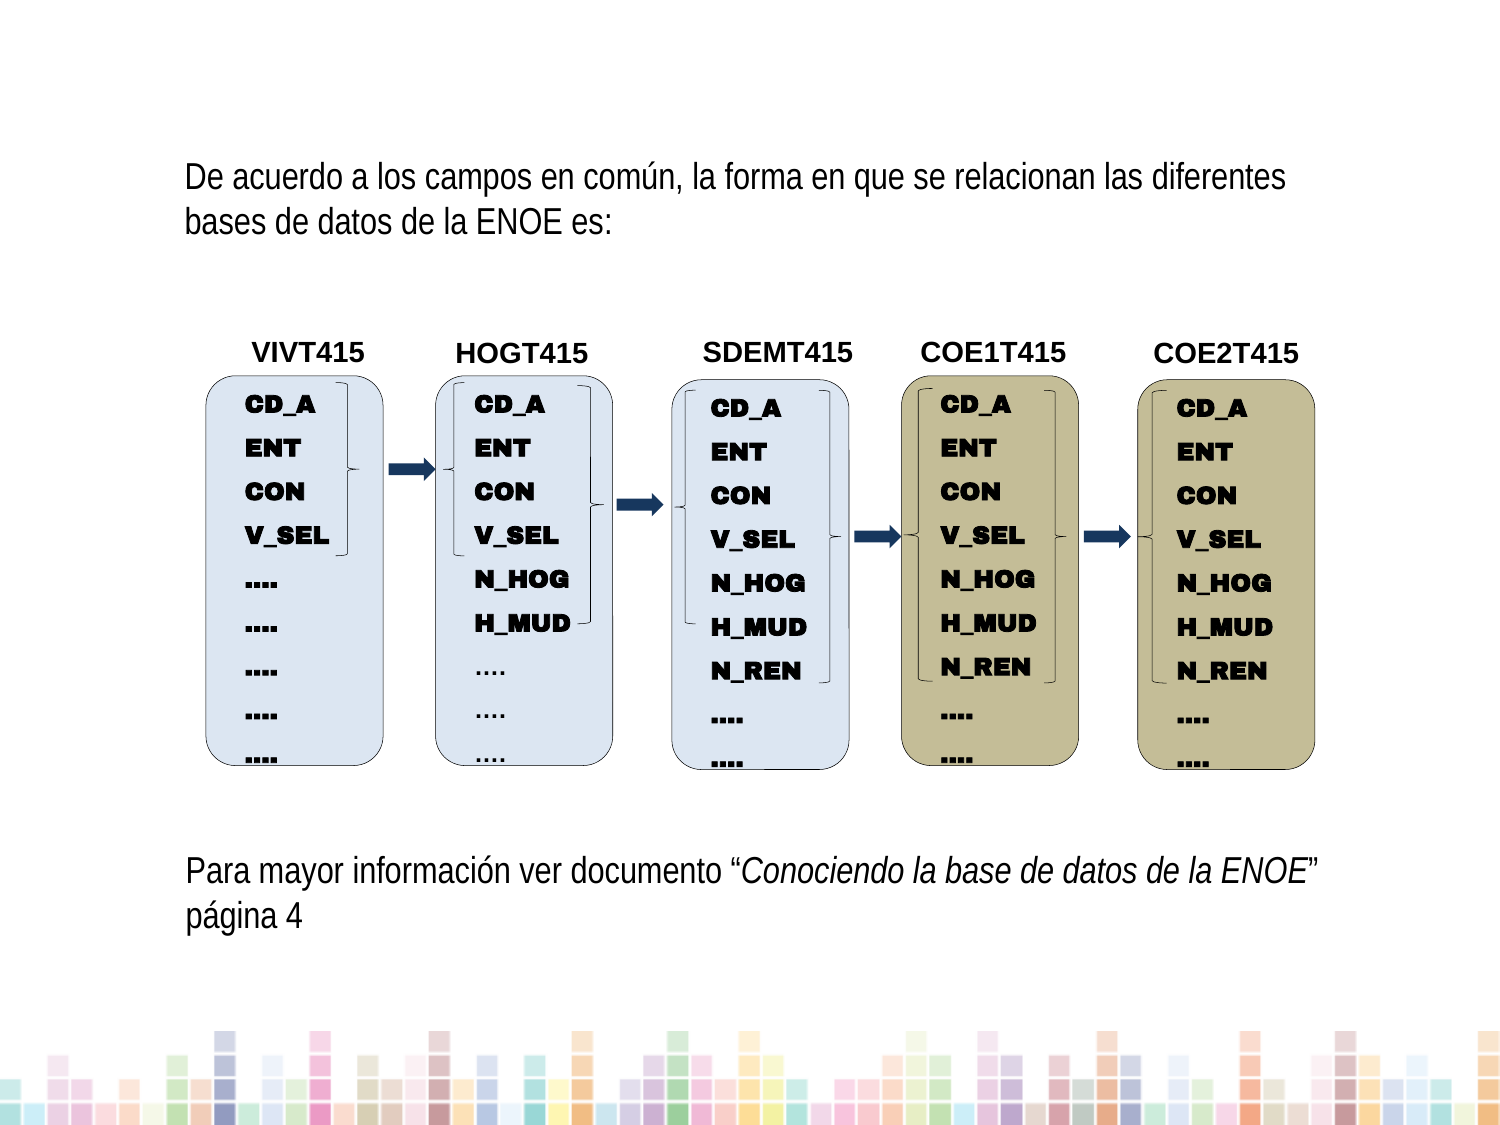

De acuerdo a los campos en común, la forma en que se relacionan las diferentes bases de datos de la ENOE es:
SDEMT415
COE1T415
VIVT415
HOGT415
COE2T415

CD_A
ENT
CON
V_SEL
….
….
….
….
….

CD_A
ENT
CON
V_SEL
N_HOG
H_MUD
….
….
….

CD_A
ENT
CON
V_SEL
N_HOG
H_MUD
N_REN
….
….

CD_A
ENT
CON
V_SEL
N_HOG
H_MUD
N_REN
….
….

CD_A
ENT
CON
V_SEL
N_HOG
H_MUD
N_REN
….
….

Para mayor información ver documento “Conociendo la base de datos de la ENOE” página 4